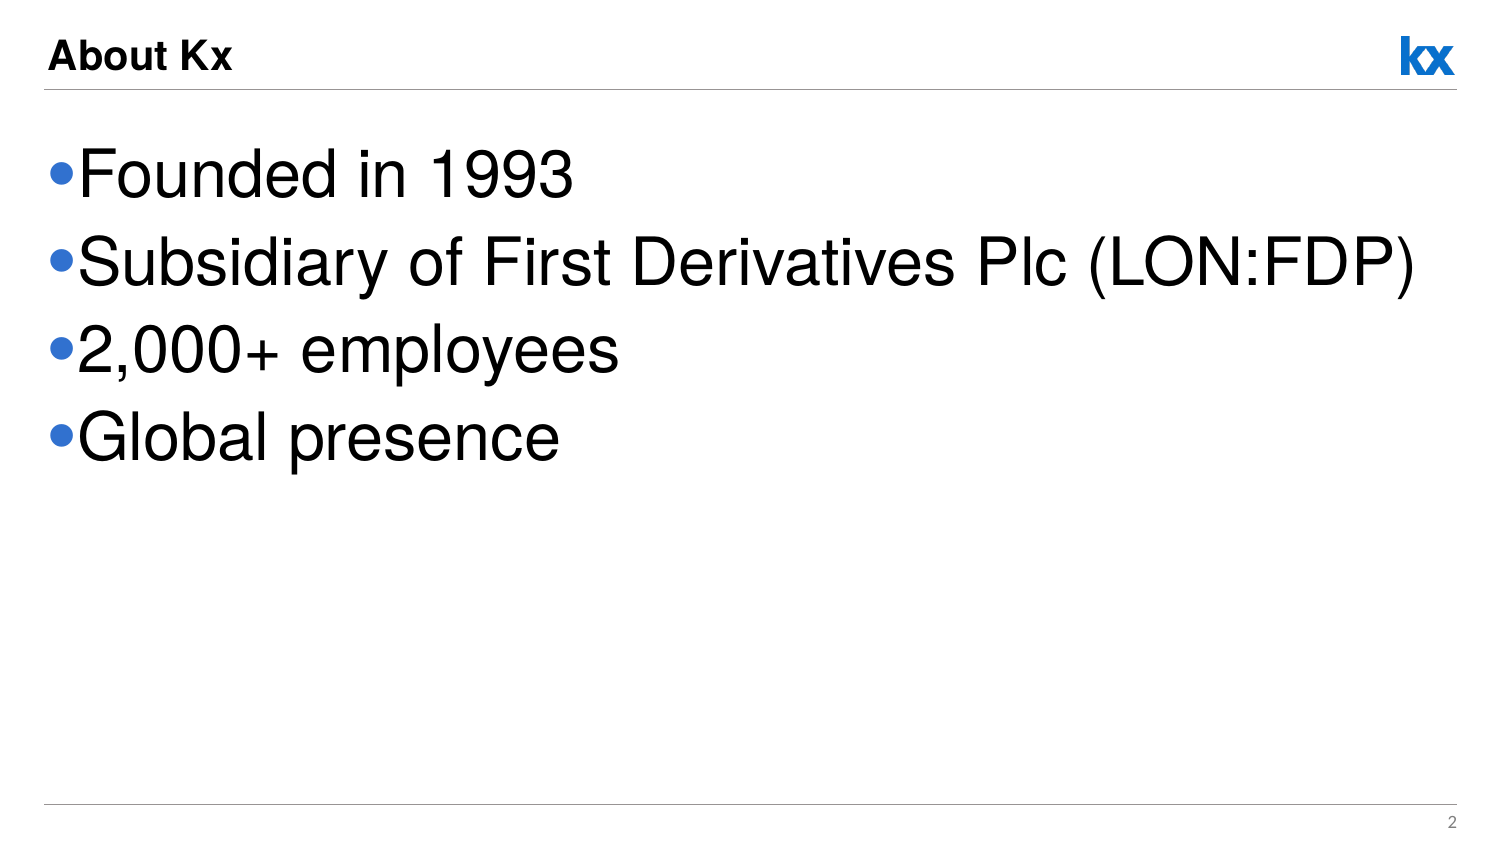

About Kx
Founded in 1993
Subsidiary of First Derivatives Plc (LON:FDP)
2,000+ employees
Global presence